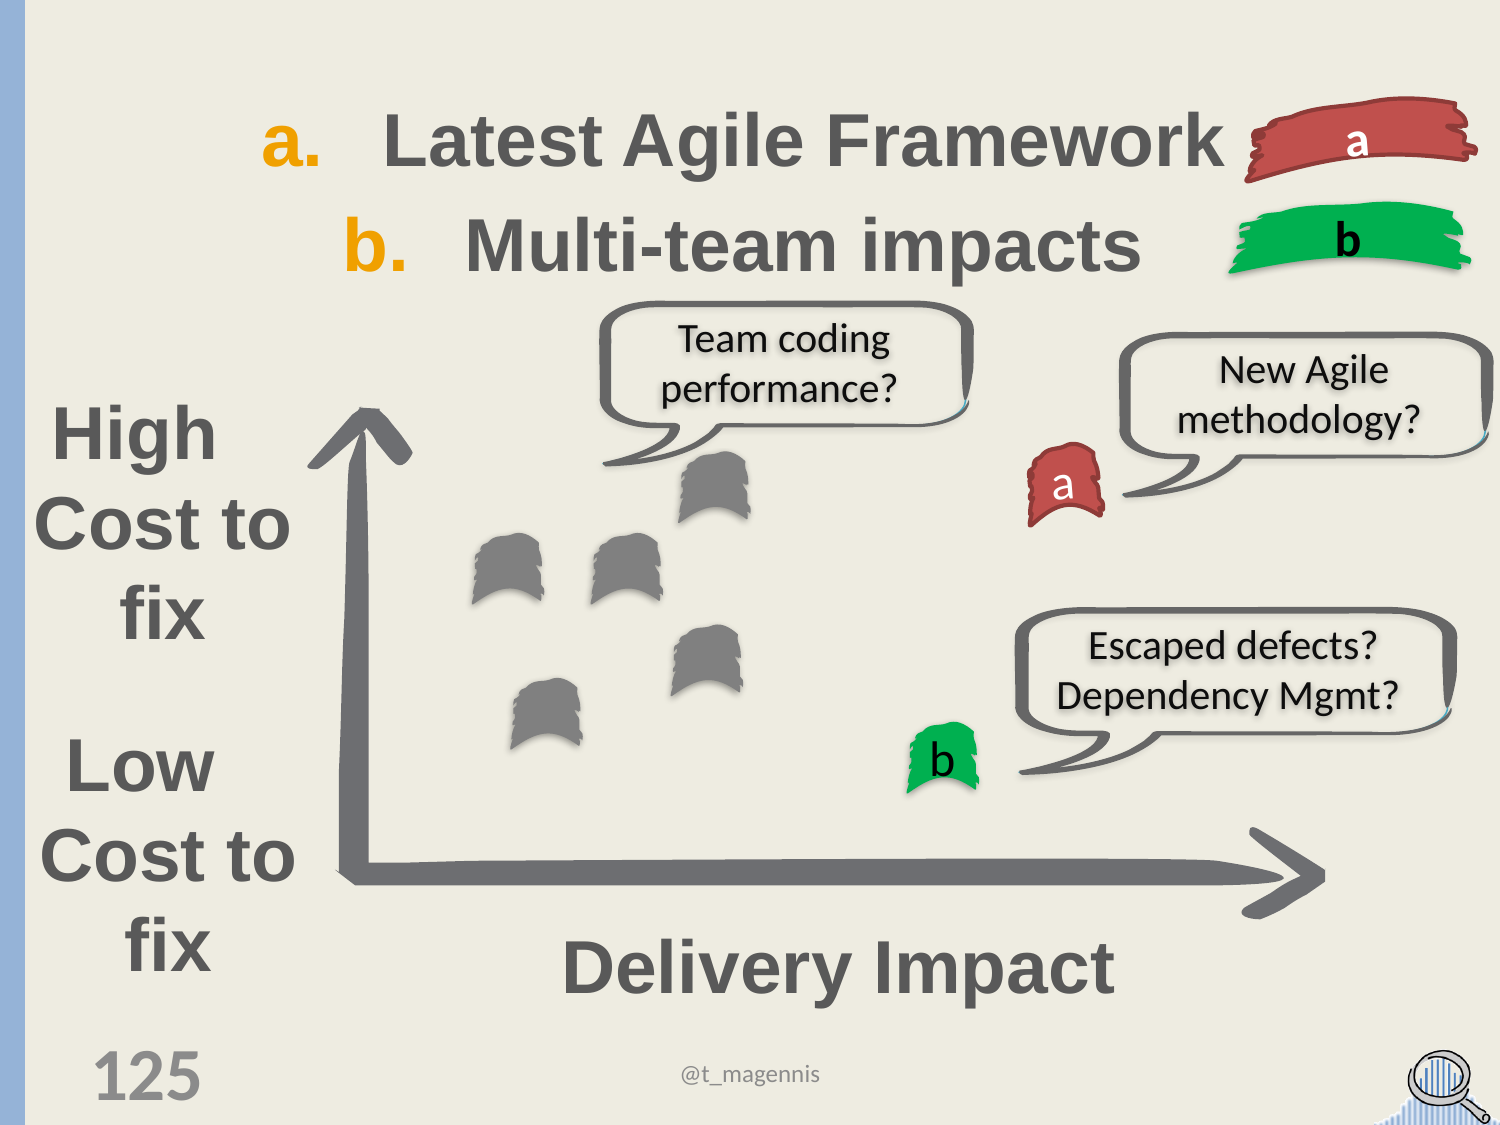

Latest Agile Framework
Multi-team impacts
a
b

Team coding performance?

New Agile methodology?
High Cost to fix

a

Escaped defects?
Dependency Mgmt?

Low Cost to fix
b
Delivery Impact
125
@t_magennis